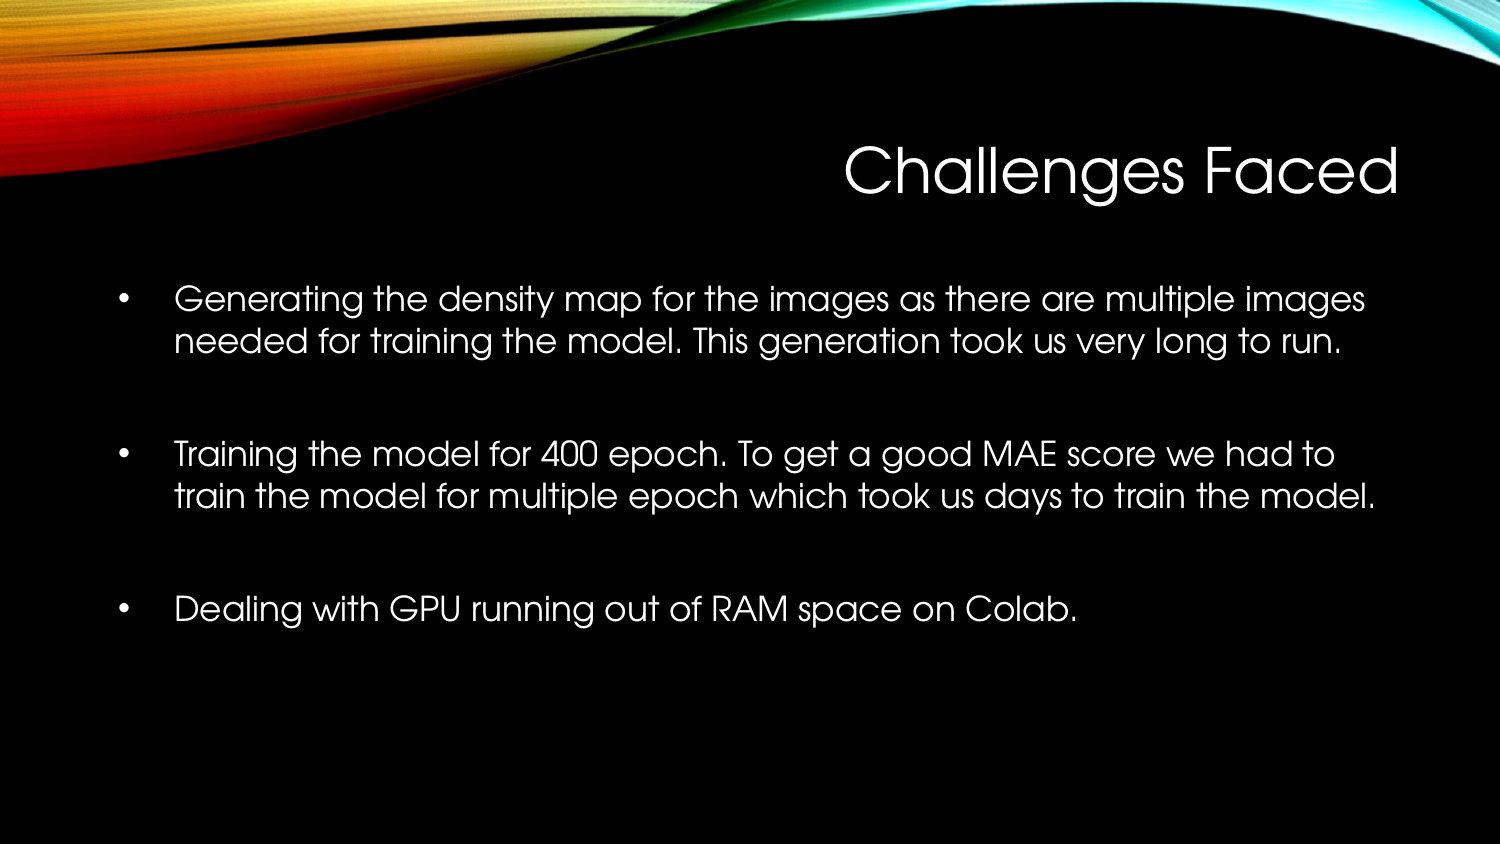

# Challenges Faced
Generating the density map for the images as there are multiple images needed for training the model. This generation took us very long to run.

Training the model for 400 epoch. To get a good MAE score we had to train the model for multiple epoch which took us days to train the model.

Dealing with GPU running out of RAM space on Colab.